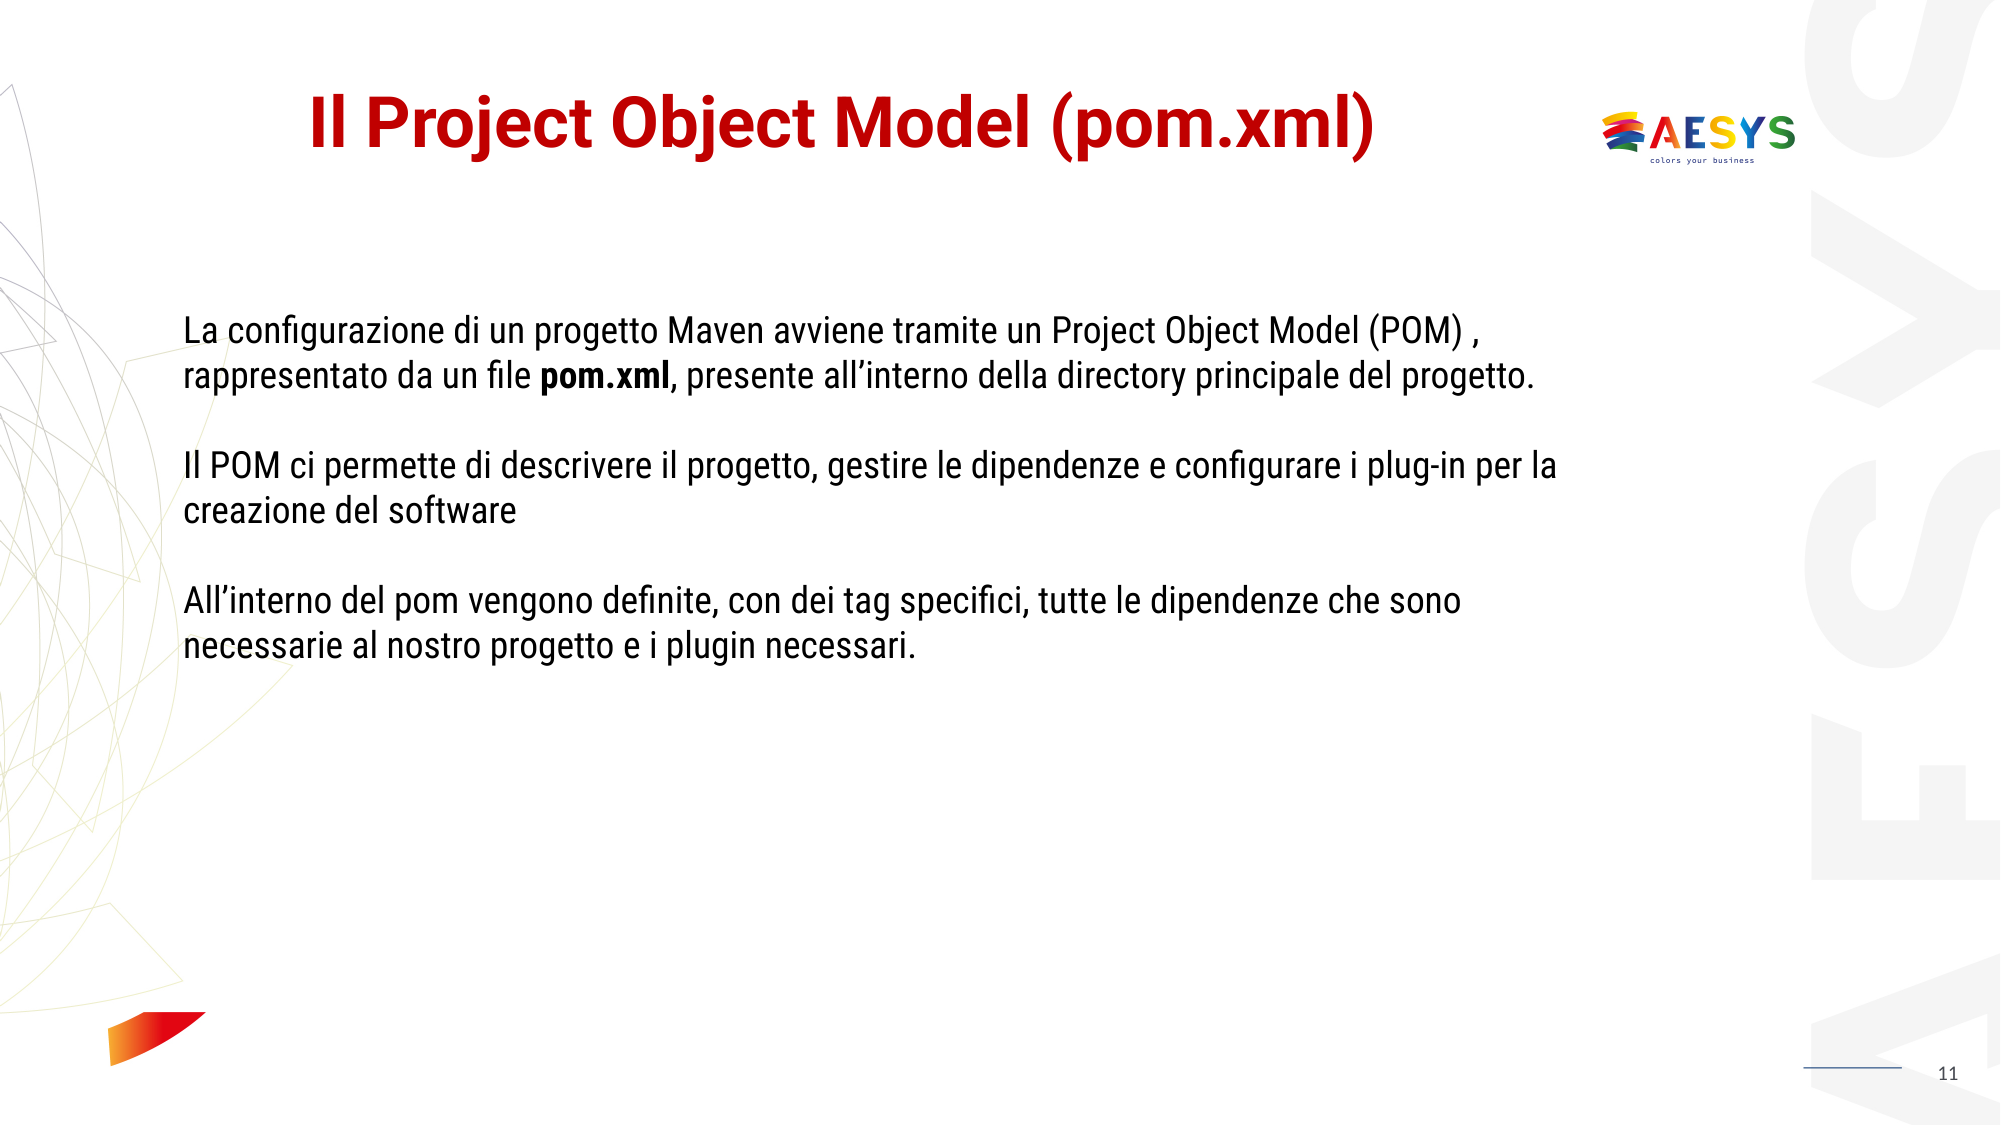

# Il Project Object Model (pom.xml)

La configurazione di un progetto Maven avviene tramite un Project Object Model (POM) , rappresentato da un file pom.xml, presente all’interno della directory principale del progetto.

Il POM ci permette di descrivere il progetto, gestire le dipendenze e configurare i plug-in per la creazione del software

All’interno del pom vengono definite, con dei tag specifici, tutte le dipendenze che sono necessarie al nostro progetto e i plugin necessari.
11